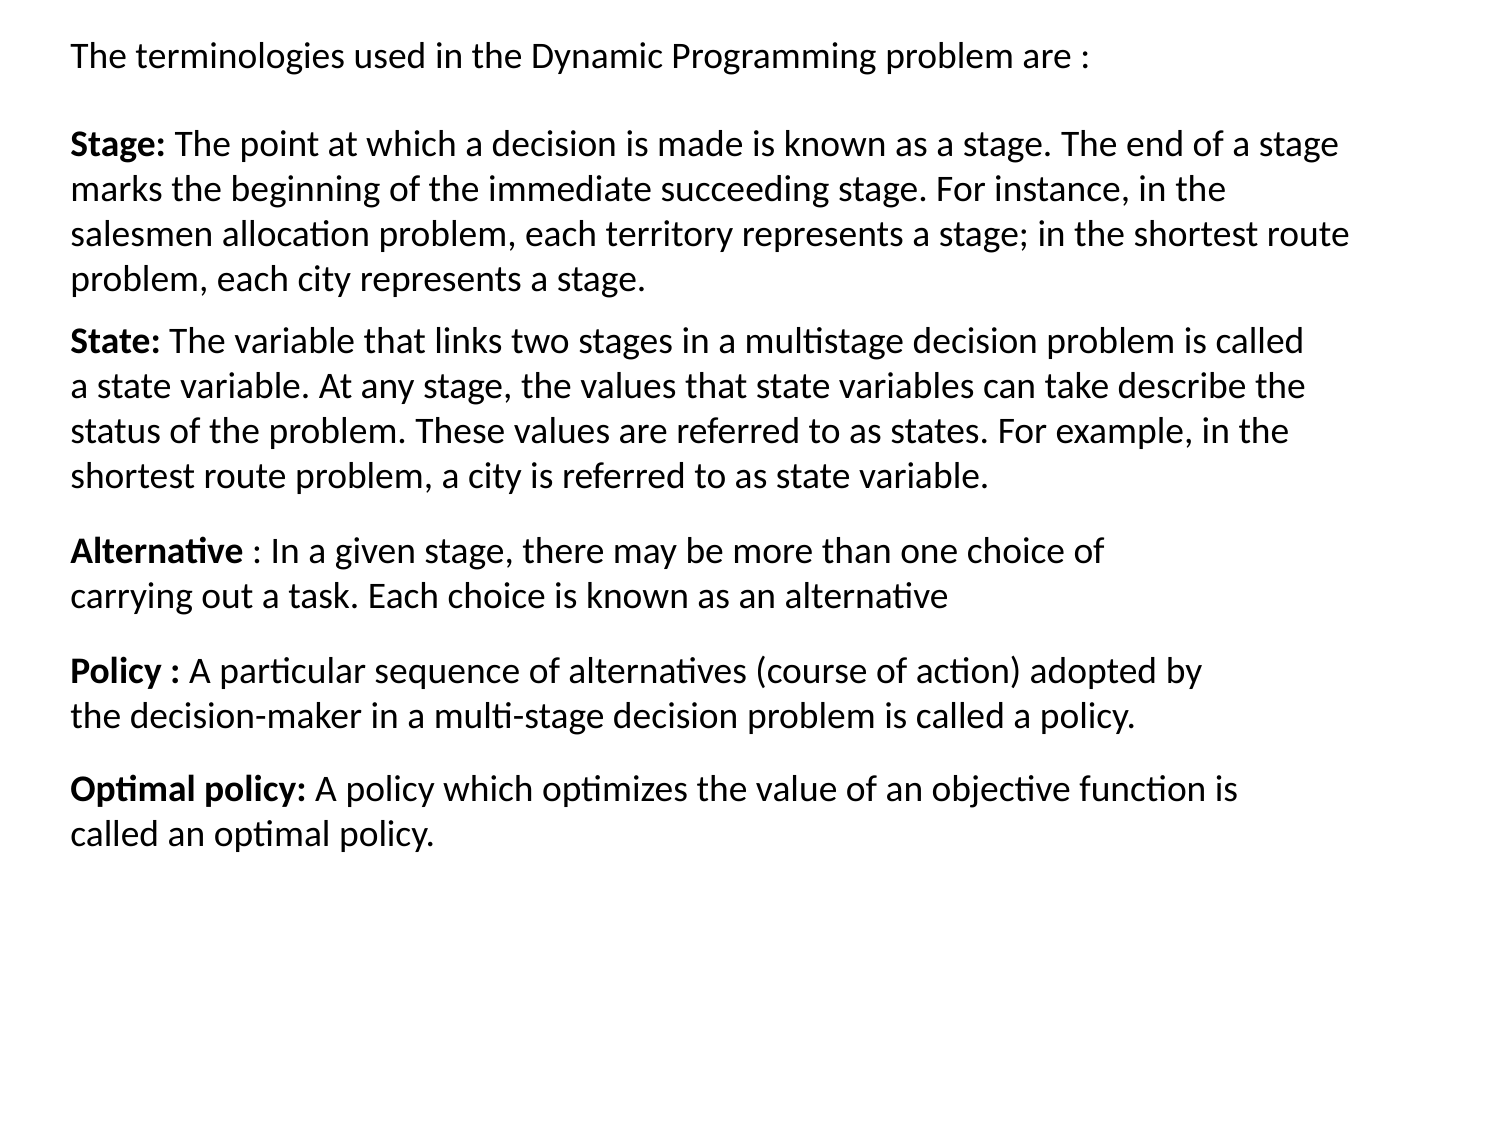

The terminologies used in the Dynamic Programming problem are :
Stage: The point at which a decision is made is known as a stage. The end of a stage marks the beginning of the immediate succeeding stage. For instance, in the salesmen allocation problem, each territory represents a stage; in the shortest route problem, each city represents a stage.
State: The variable that links two stages in a multistage decision problem is called a state variable. At any stage, the values that state variables can take describe the status of the problem. These values are referred to as states. For example, in the shortest route problem, a city is referred to as state variable.
Alternative : In a given stage, there may be more than one choice of carrying out a task. Each choice is known as an alternative
Policy : A particular sequence of alternatives (course of action) adopted by the decision-maker in a multi-stage decision problem is called a policy.
Optimal policy: A policy which optimizes the value of an objective function is called an optimal policy.